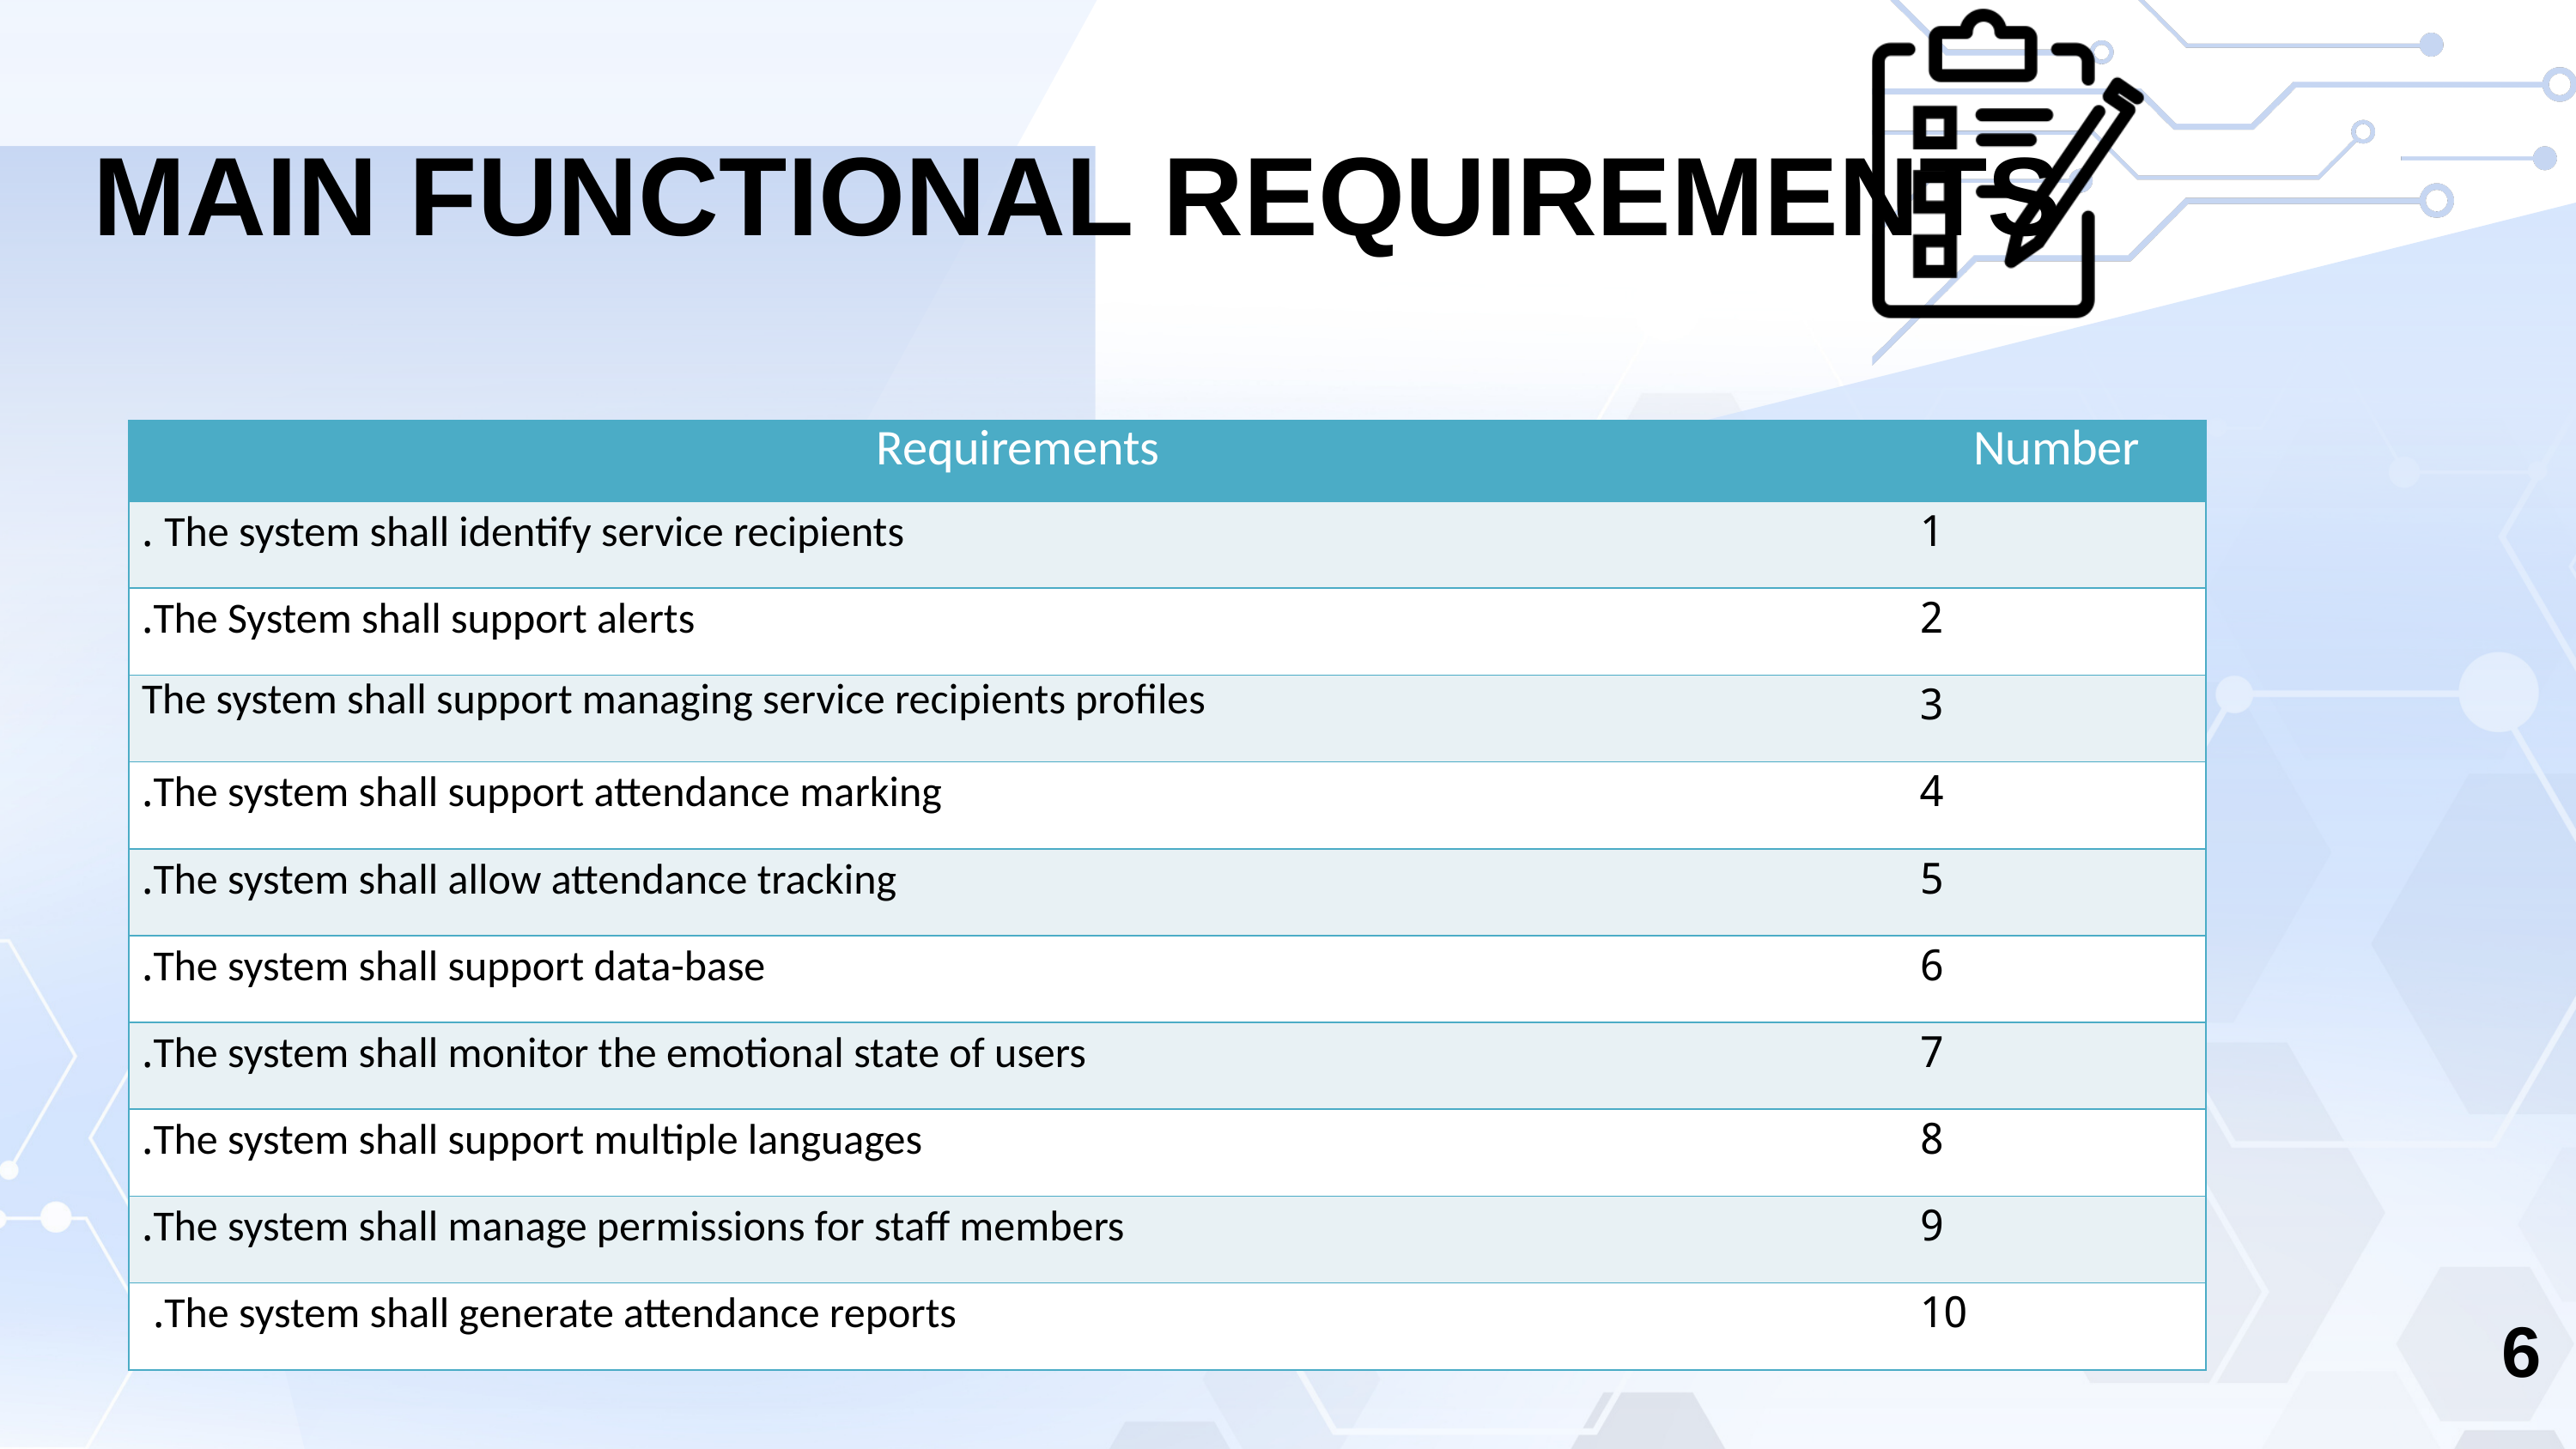

MAIN FUNCTIONAL REQUIREMENTS
| Requirements | Number |
| --- | --- |
| The system shall identify service recipients . | 1 |
| The System shall support alerts. | 2 |
| The system shall support managing service recipients profiles | 3 |
| The system shall support attendance marking. | 4 |
| The system shall allow attendance tracking. | 5 |
| The system shall support data-base. | 6 |
| The system shall monitor the emotional state of users. | 7 |
| The system shall support multiple languages. | 8 |
| The system shall manage permissions for staff members. | 9 |
| The system shall generate attendance reports. | 10 |

6